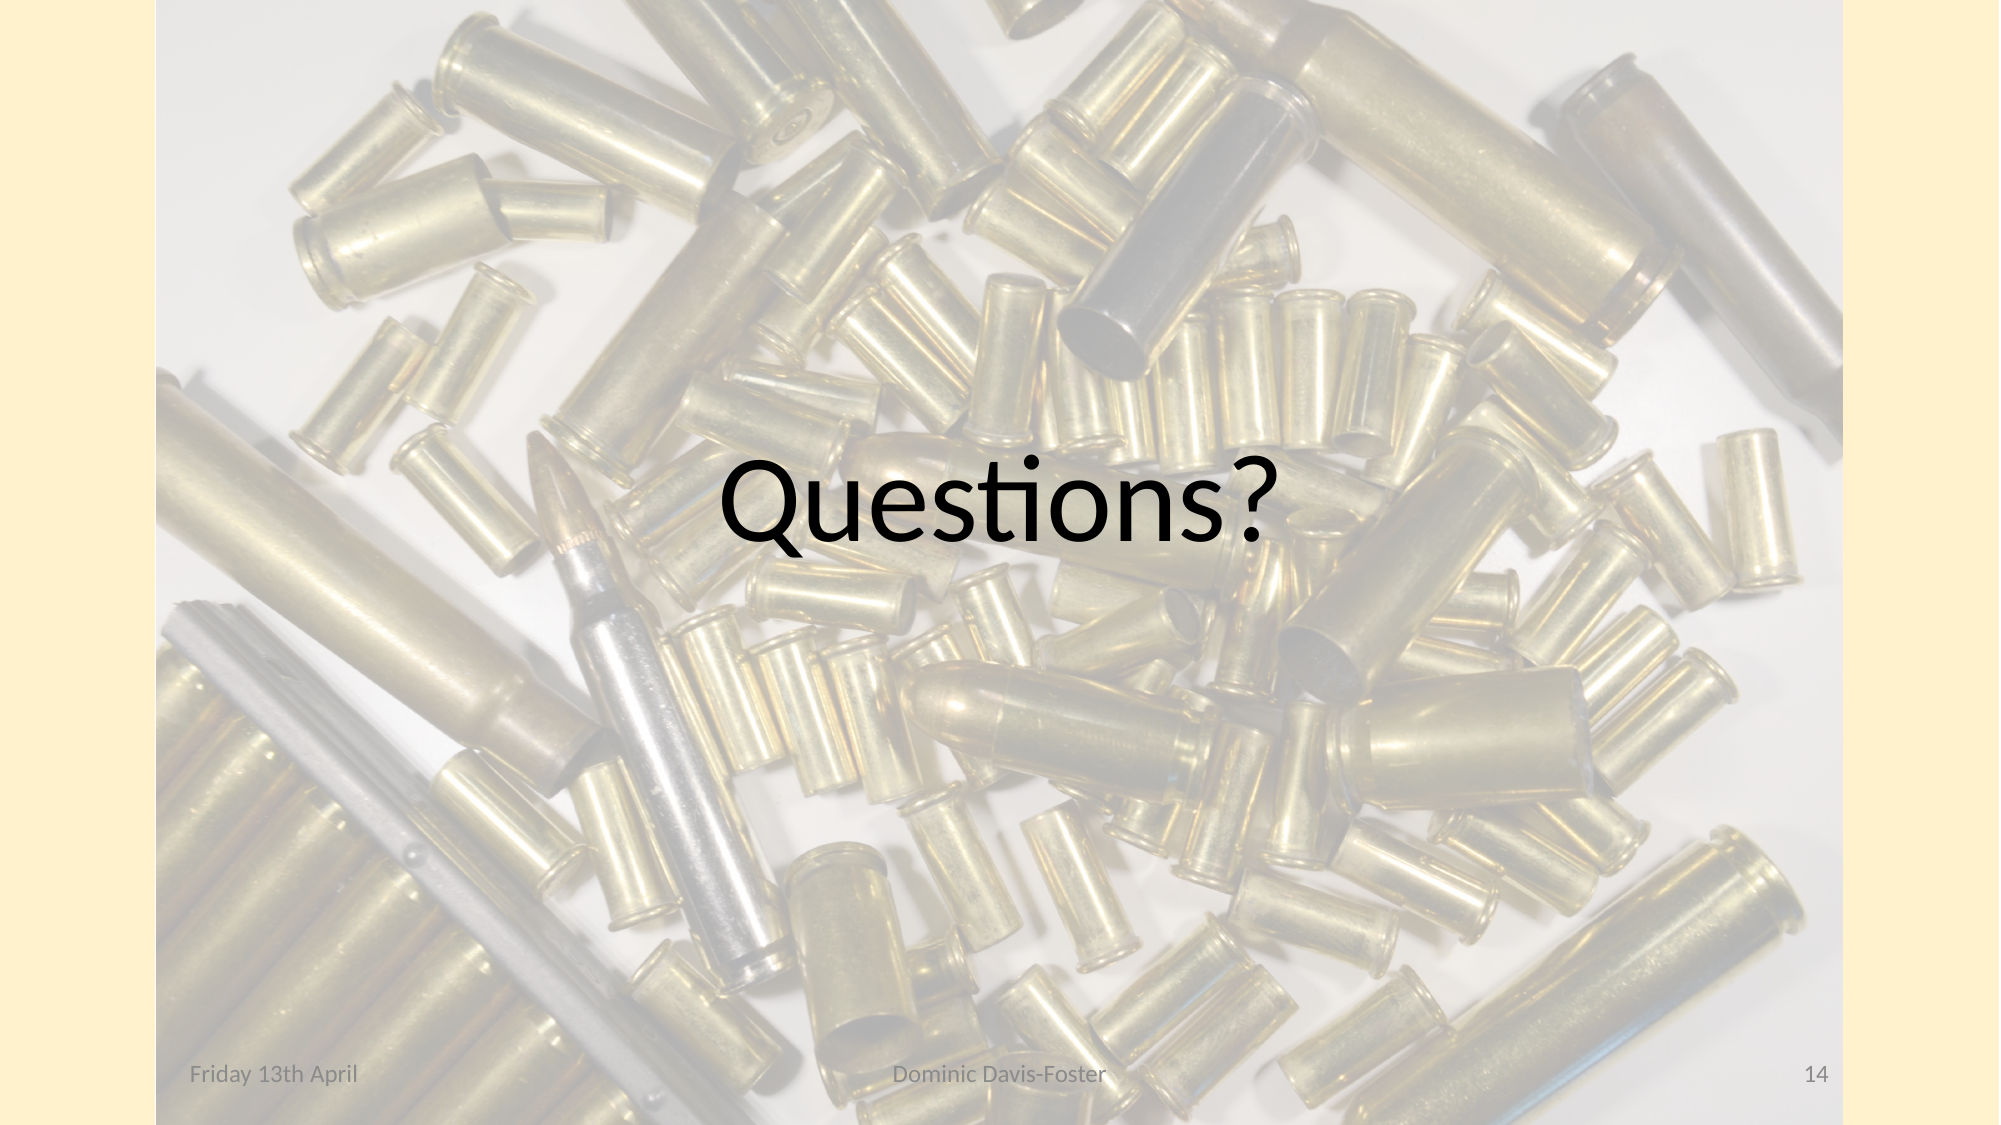

# Questions?
Friday 13th April
Dominic Davis-Foster
14